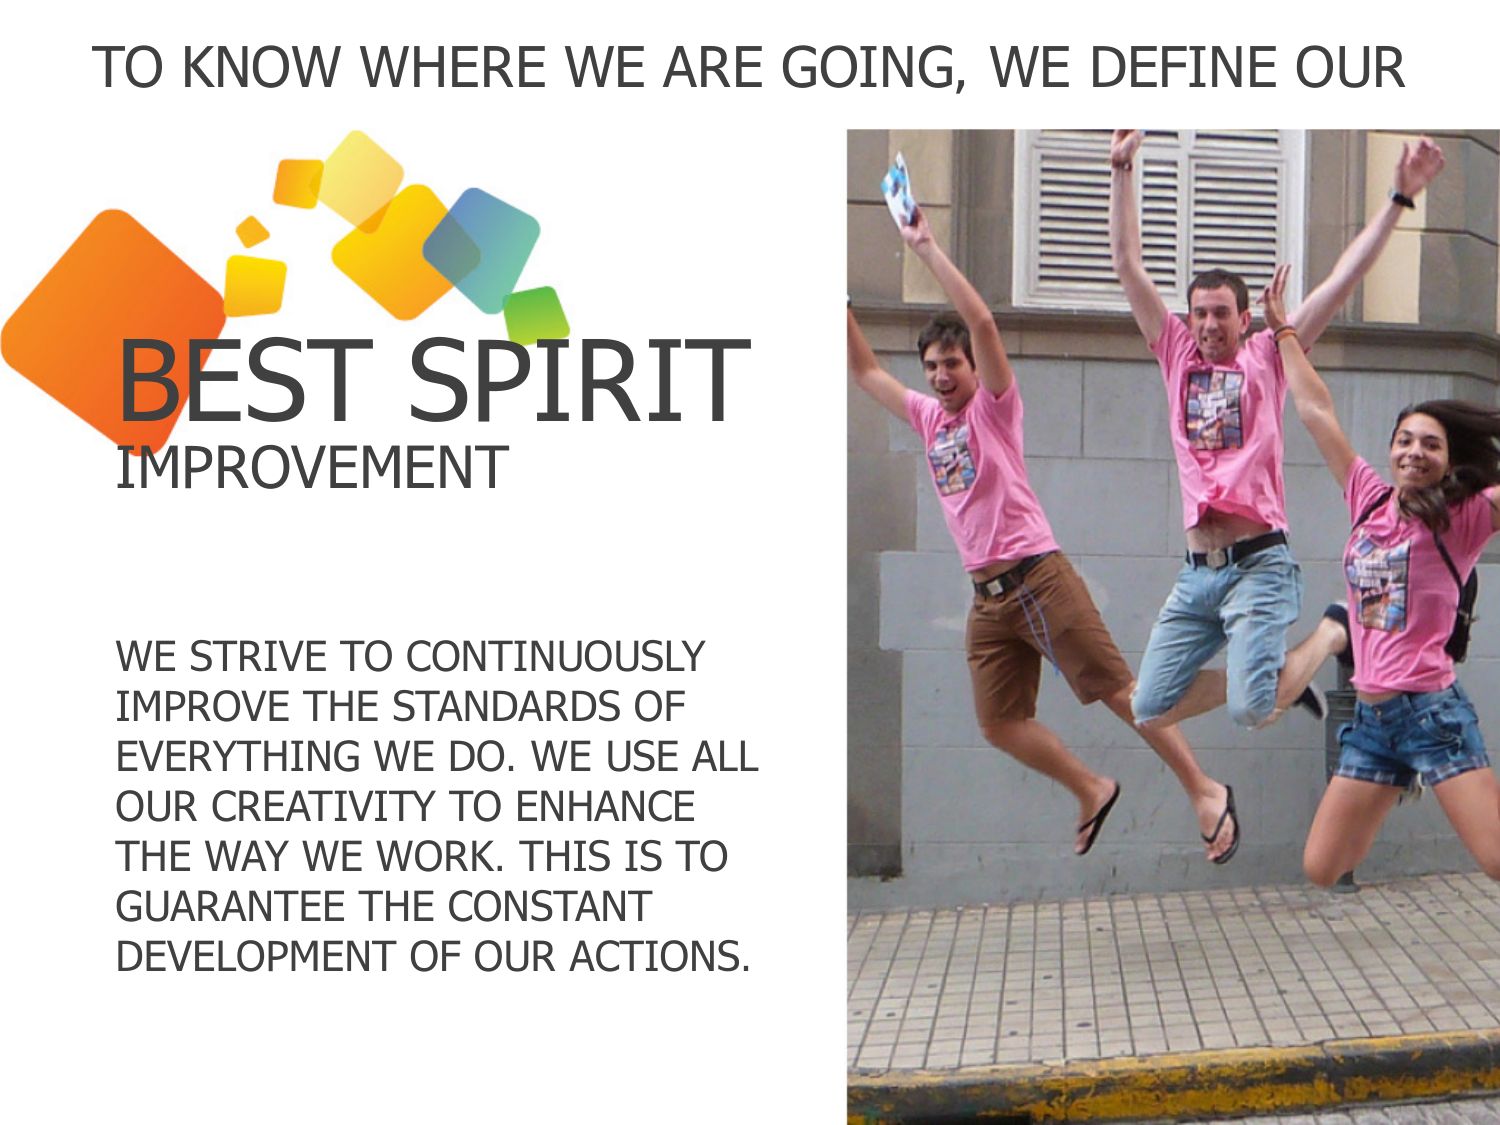

# TO KNOW WHERE WE ARE GOING, WE DEFINE OUR
BEST SPIRIT
IMPROVEMENT
WE STRIVE TO CONTINUOUSLY IMPROVE THE STANDARDS OF EVERYTHING WE DO. WE USE ALL OUR CREATIVITY TO ENHANCE THE WAY WE WORK. THIS IS TO GUARANTEE THE CONSTANT DEVELOPMENT OF OUR ACTIONS.